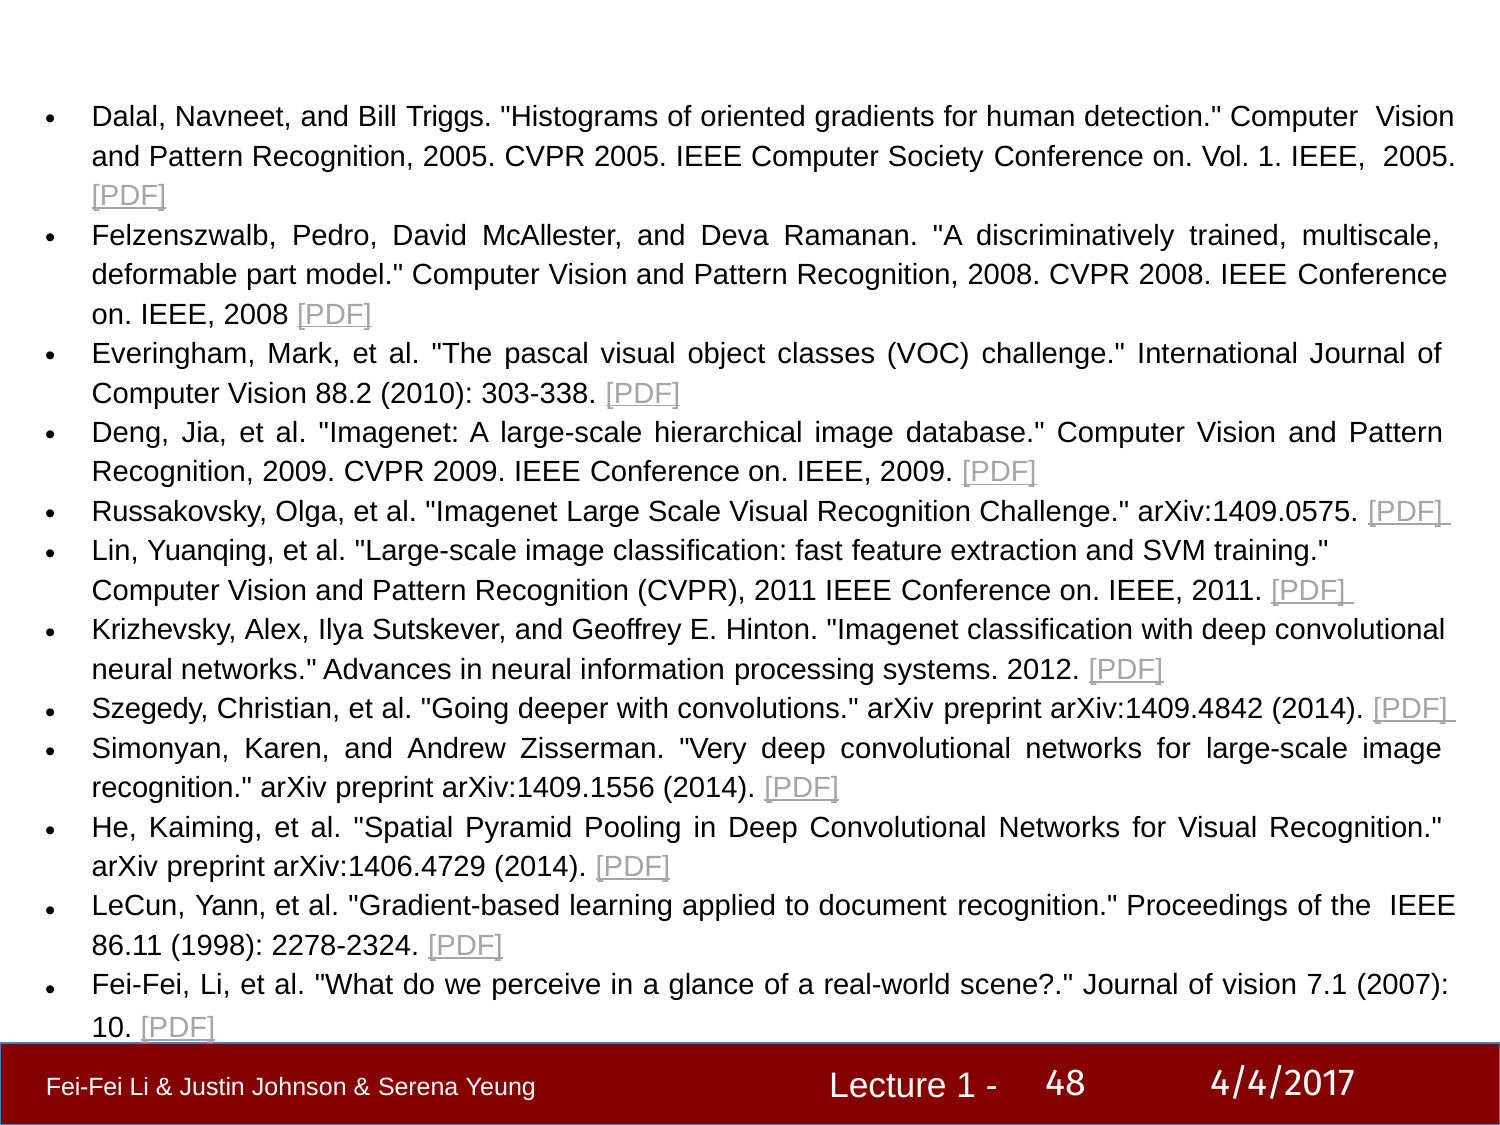

Dalal, Navneet, and Bill Triggs. "Histograms of oriented gradients for human detection." Computer  Vision and Pattern Recognition, 2005. CVPR 2005. IEEE Computer Society Conference on. Vol. 1. IEEE,  2005. [PDF]
Felzenszwalb, Pedro, David McAllester, and Deva Ramanan. "A discriminatively trained, multiscale,  deformable part model." Computer Vision and Pattern Recognition, 2008. CVPR 2008. IEEE Conference  on. IEEE, 2008 [PDF]
Everingham, Mark, et al. "The pascal visual object classes (VOC) challenge." International Journal of  Computer Vision 88.2 (2010): 303-338. [PDF]
Deng, Jia, et al. "Imagenet: A large-scale hierarchical image database." Computer Vision and Pattern  Recognition, 2009. CVPR 2009. IEEE Conference on. IEEE, 2009. [PDF]
Russakovsky, Olga, et al. "Imagenet Large Scale Visual Recognition Challenge." arXiv:1409.0575. [PDF]  Lin, Yuanqing, et al. "Large-scale image classification: fast feature extraction and SVM training."  Computer Vision and Pattern Recognition (CVPR), 2011 IEEE Conference on. IEEE, 2011. [PDF]  Krizhevsky, Alex, Ilya Sutskever, and Geoffrey E. Hinton. "Imagenet classification with deep convolutional  neural networks." Advances in neural information processing systems. 2012. [PDF]
Szegedy, Christian, et al. "Going deeper with convolutions." arXiv preprint arXiv:1409.4842 (2014). [PDF]  Simonyan, Karen, and Andrew Zisserman. "Very deep convolutional networks for large-scale image  recognition." arXiv preprint arXiv:1409.1556 (2014). [PDF]
He, Kaiming, et al. "Spatial Pyramid Pooling in Deep Convolutional Networks for Visual Recognition."  arXiv preprint arXiv:1406.4729 (2014). [PDF]
LeCun, Yann, et al. "Gradient-based learning applied to document recognition." Proceedings of the  IEEE 86.11 (1998): 2278-2324. [PDF]
Fei-Fei, Li, et al. "What do we perceive in a glance of a real-world scene?." Journal of vision 7.1 (2007):
•
•
•
•
•
•
•
•
•
•
•
•
10. [PDF]
Fei-Fei Li & Justin Johnson & Serena Yeung
48
4/4/2017
Lecture 1 -